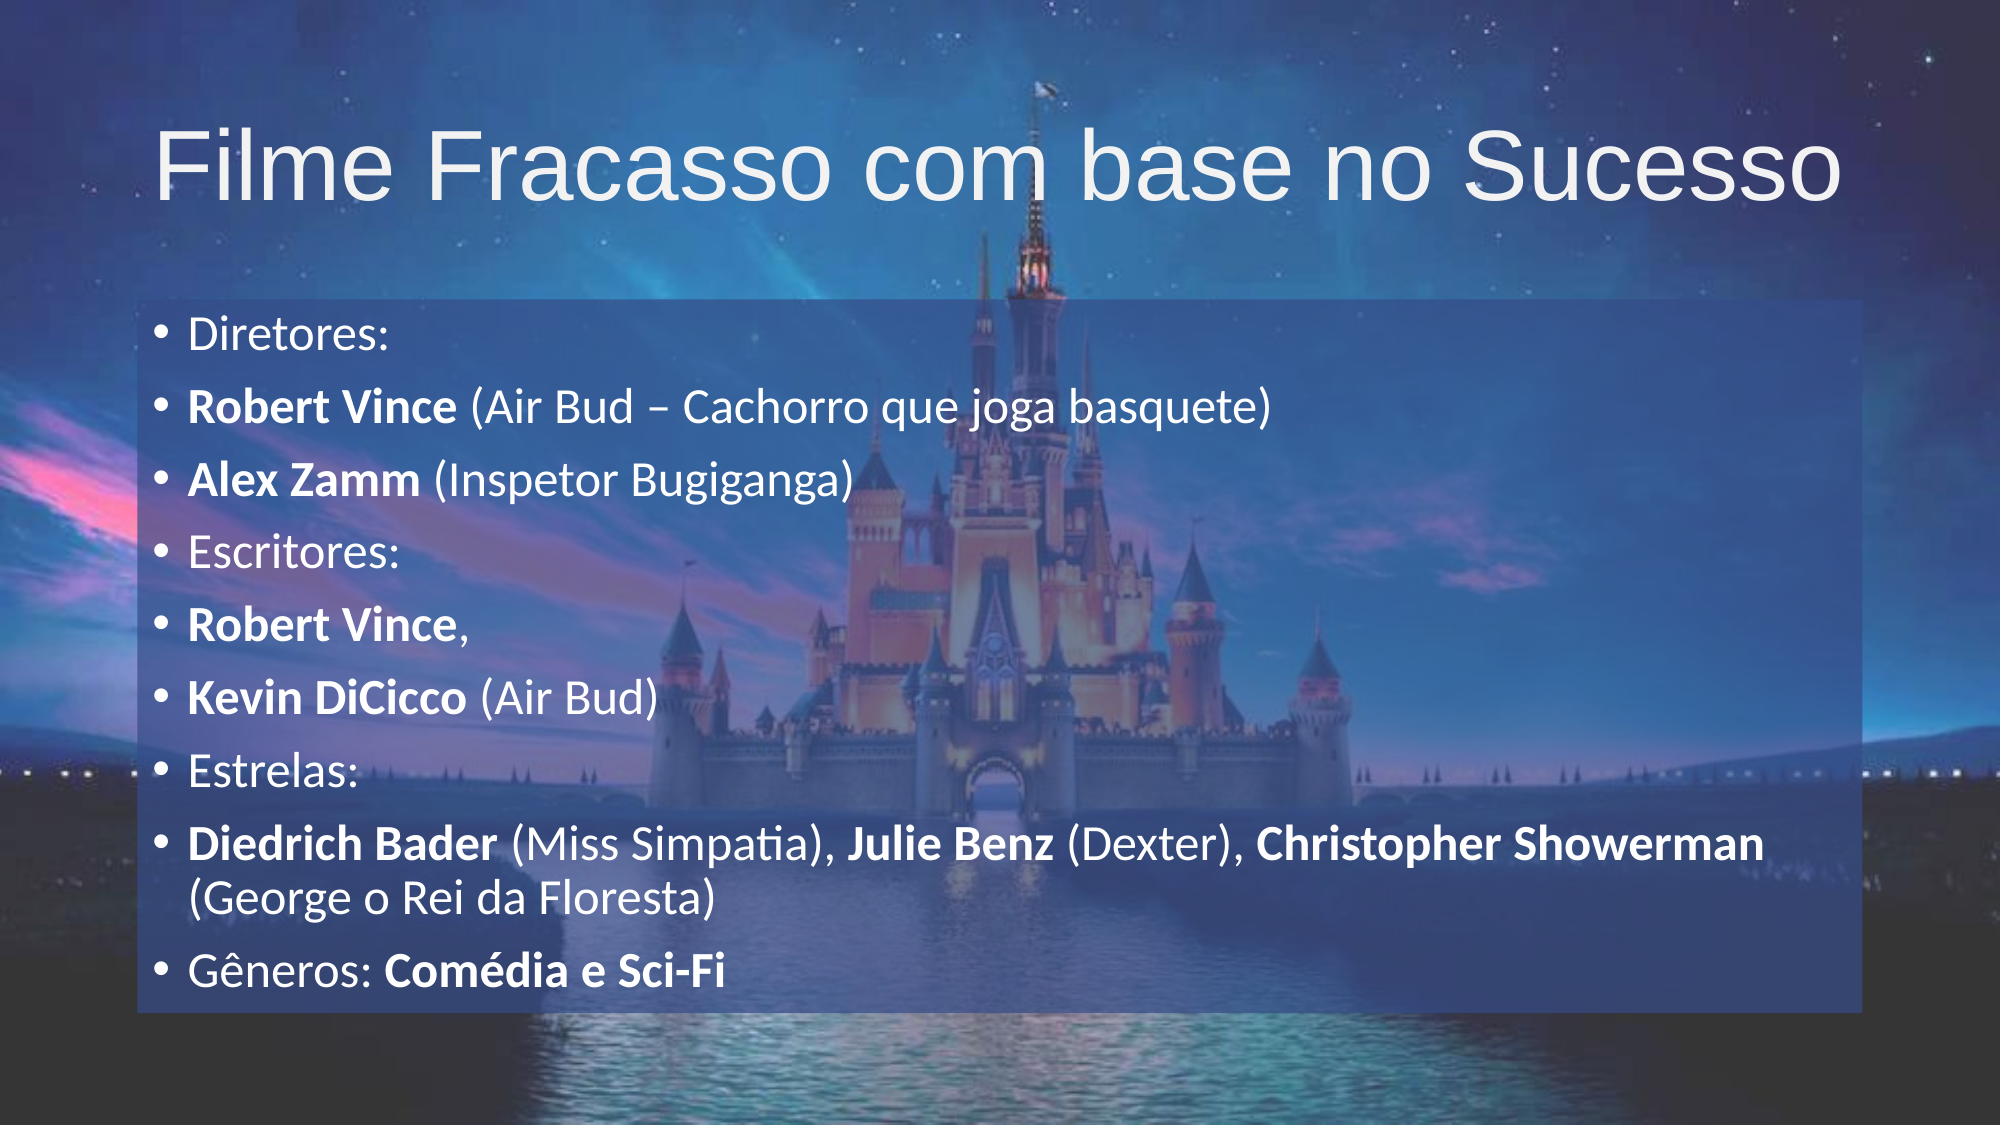

# Filme Fracasso com base no Sucesso
Diretores:
Robert Vince (Air Bud – Cachorro que joga basquete)
Alex Zamm (Inspetor Bugiganga)
Escritores:
Robert Vince,
Kevin DiCicco (Air Bud)
Estrelas:
Diedrich Bader (Miss Simpatia), Julie Benz (Dexter), Christopher Showerman (George o Rei da Floresta)
Gêneros: Comédia e Sci-Fi